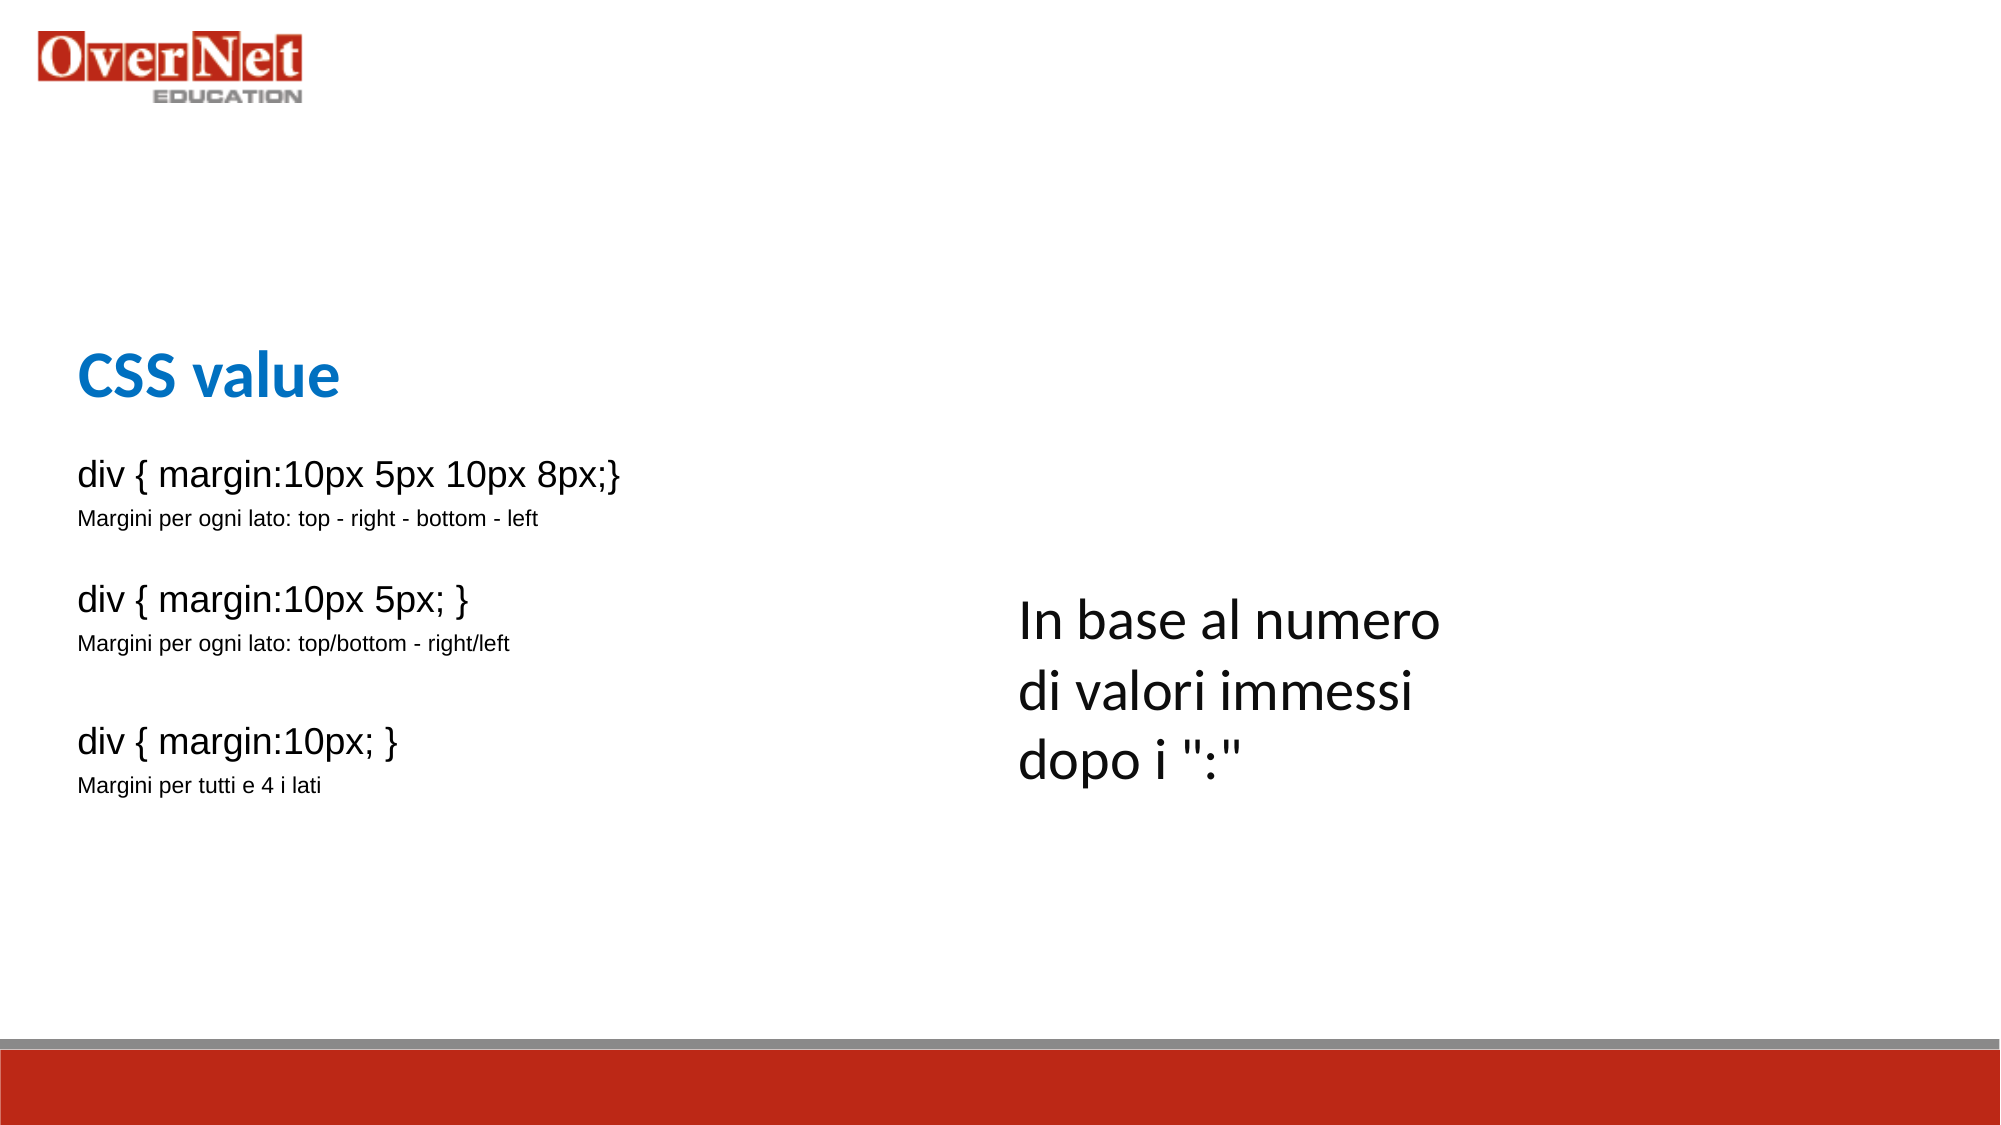

CSS value
div { margin:10px 5px 10px 8px;}
Margini per ogni lato: top - right - bottom - left

div { margin:10px 5px; }
Margini per ogni lato: top/bottom - right/left

div { margin:10px; }
Margini per tutti e 4 i lati

In base al numero di valori immessi dopo i ":"